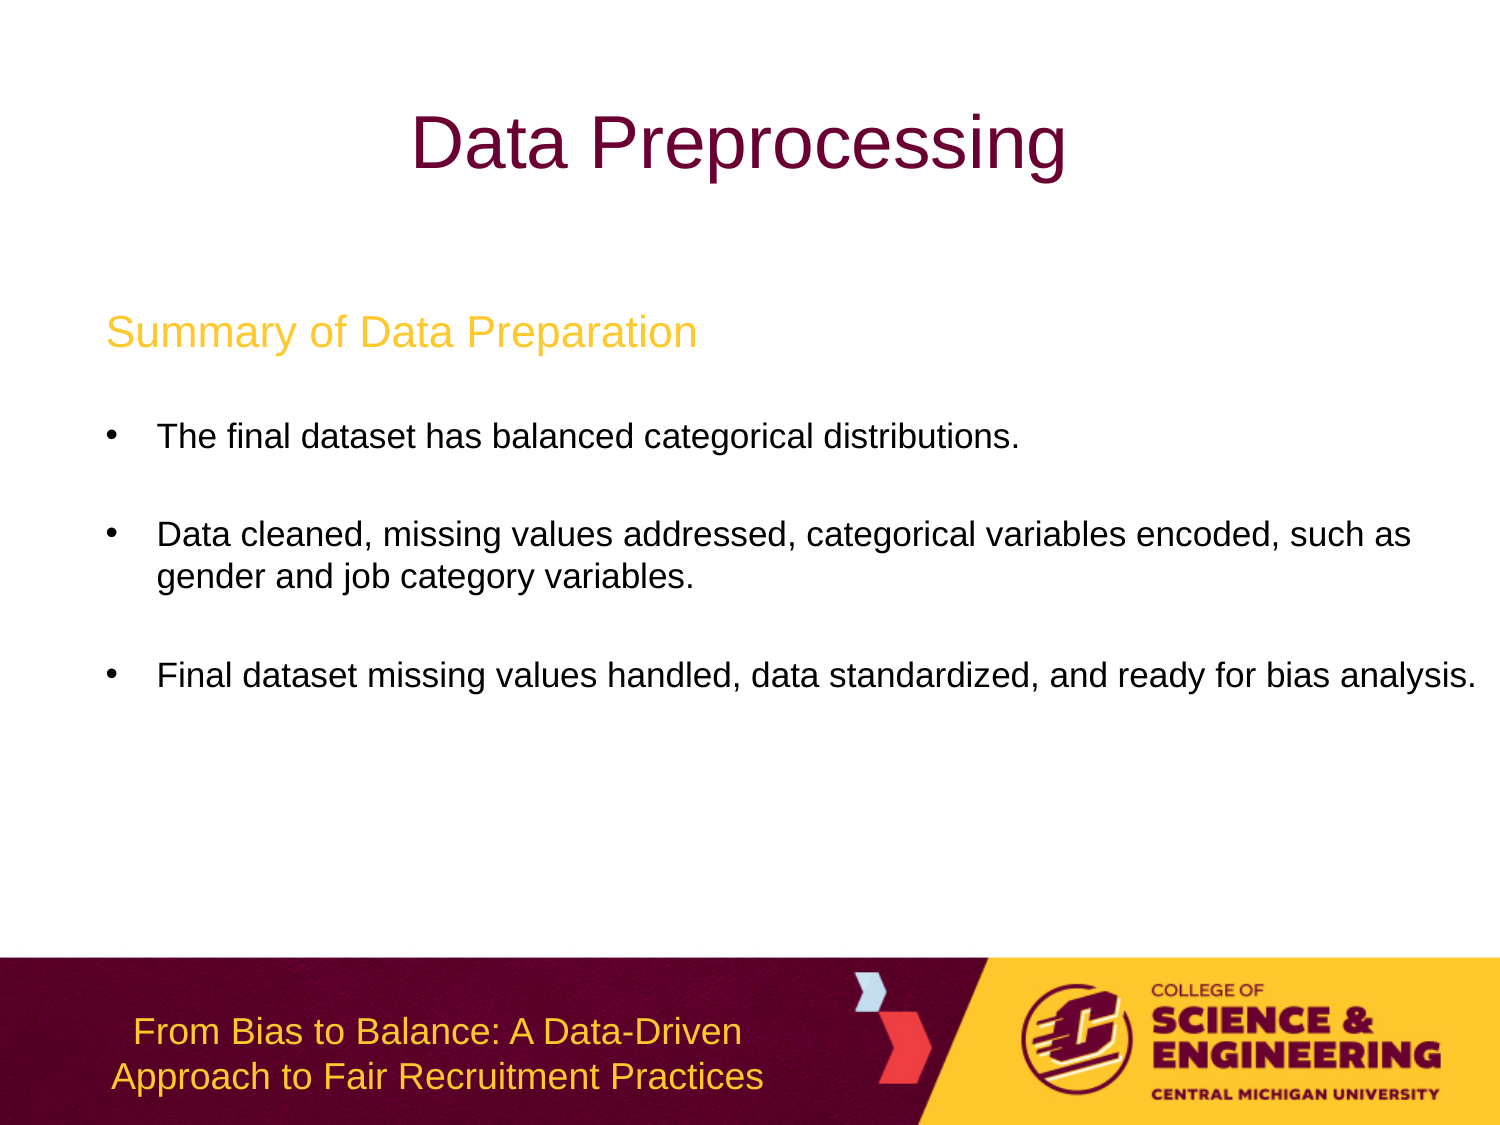

# Data Preprocessing
Summary of Data Preparation

The final dataset has balanced categorical distributions.

Data cleaned, missing values addressed, categorical variables encoded, such as gender and job category variables.

Final dataset missing values handled, data standardized, and ready for bias analysis.
From Bias to Balance: A Data-Driven Approach to Fair Recruitment Practices